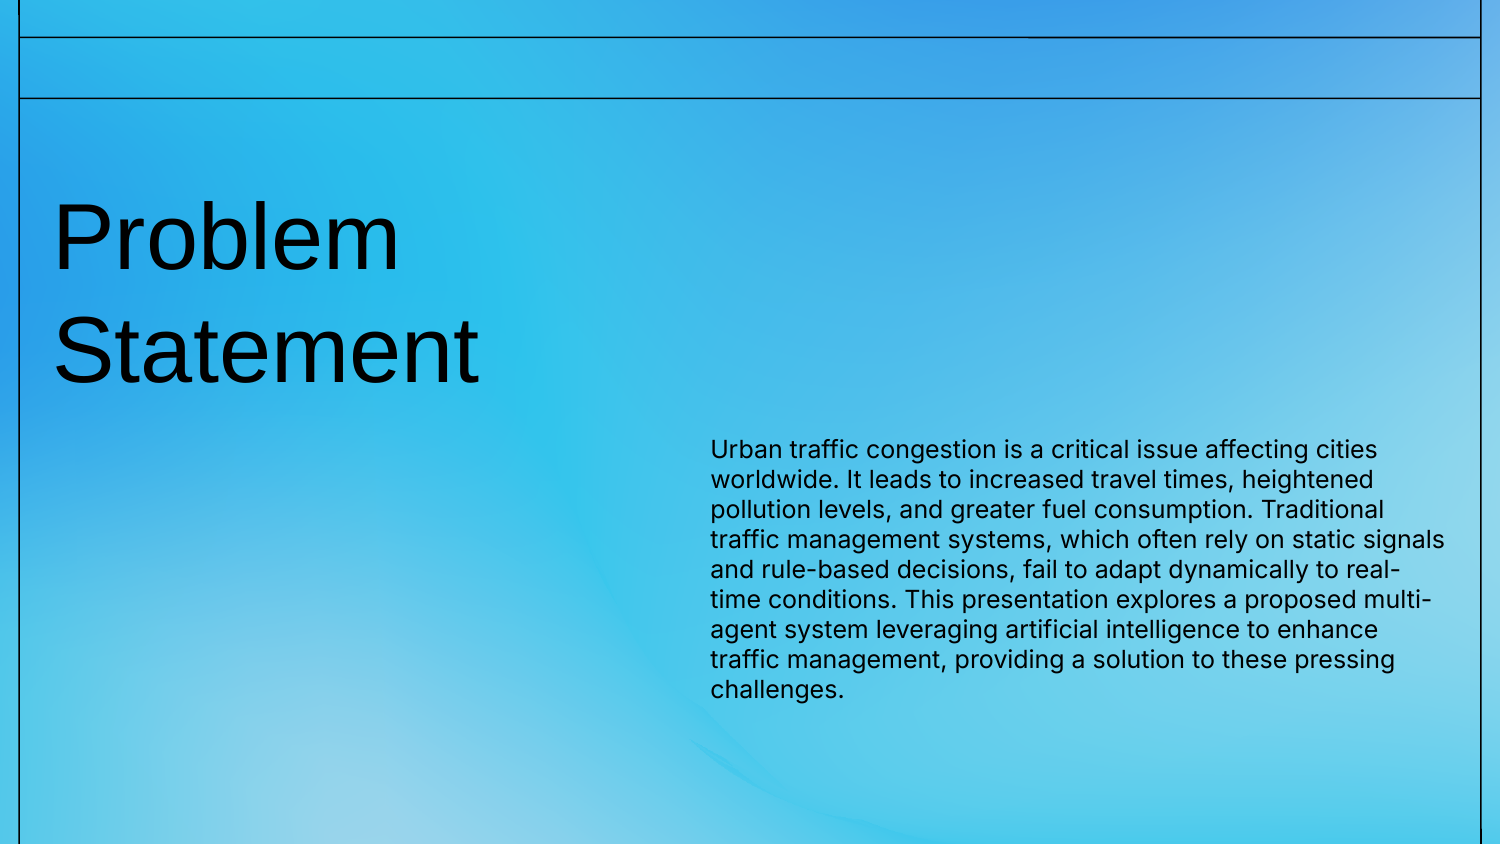

Problem Statement
Urban traffic congestion is a critical issue affecting cities worldwide. It leads to increased travel times, heightened pollution levels, and greater fuel consumption. Traditional traffic management systems, which often rely on static signals and rule-based decisions, fail to adapt dynamically to real-time conditions. This presentation explores a proposed multi-agent system leveraging artificial intelligence to enhance traffic management, providing a solution to these pressing challenges.